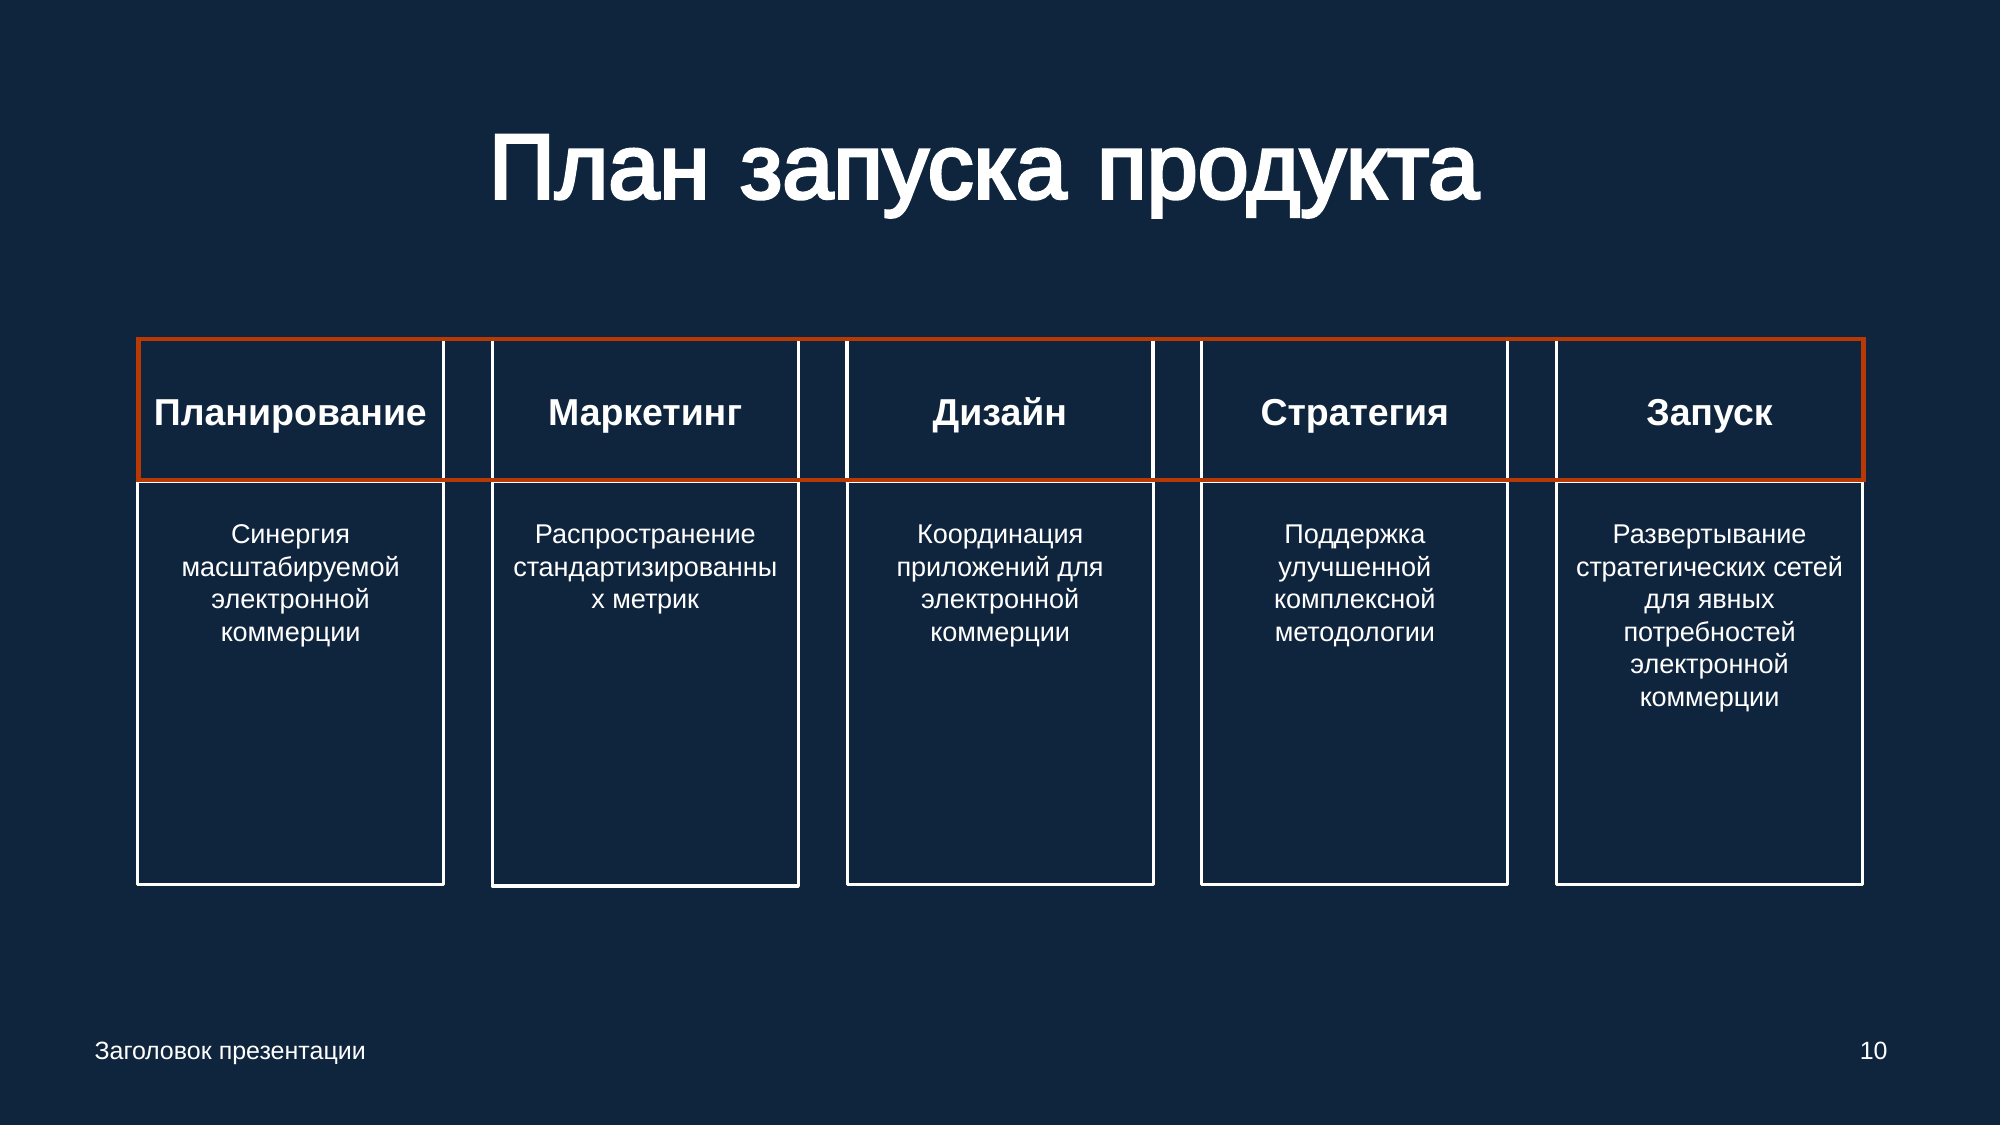

# План запуска продукта

Планирование
Маркетинг
Дизайн
Стратегия
Запуск
Синергия масштабируемой
электронной коммерции
Распространение стандартизированных метрик

Координация
приложений для электронной коммерции

Поддержка улучшенной комплексной методологии

Развертывание стратегических сетей для явных
потребностей электронной коммерции

10
Заголовок презентации